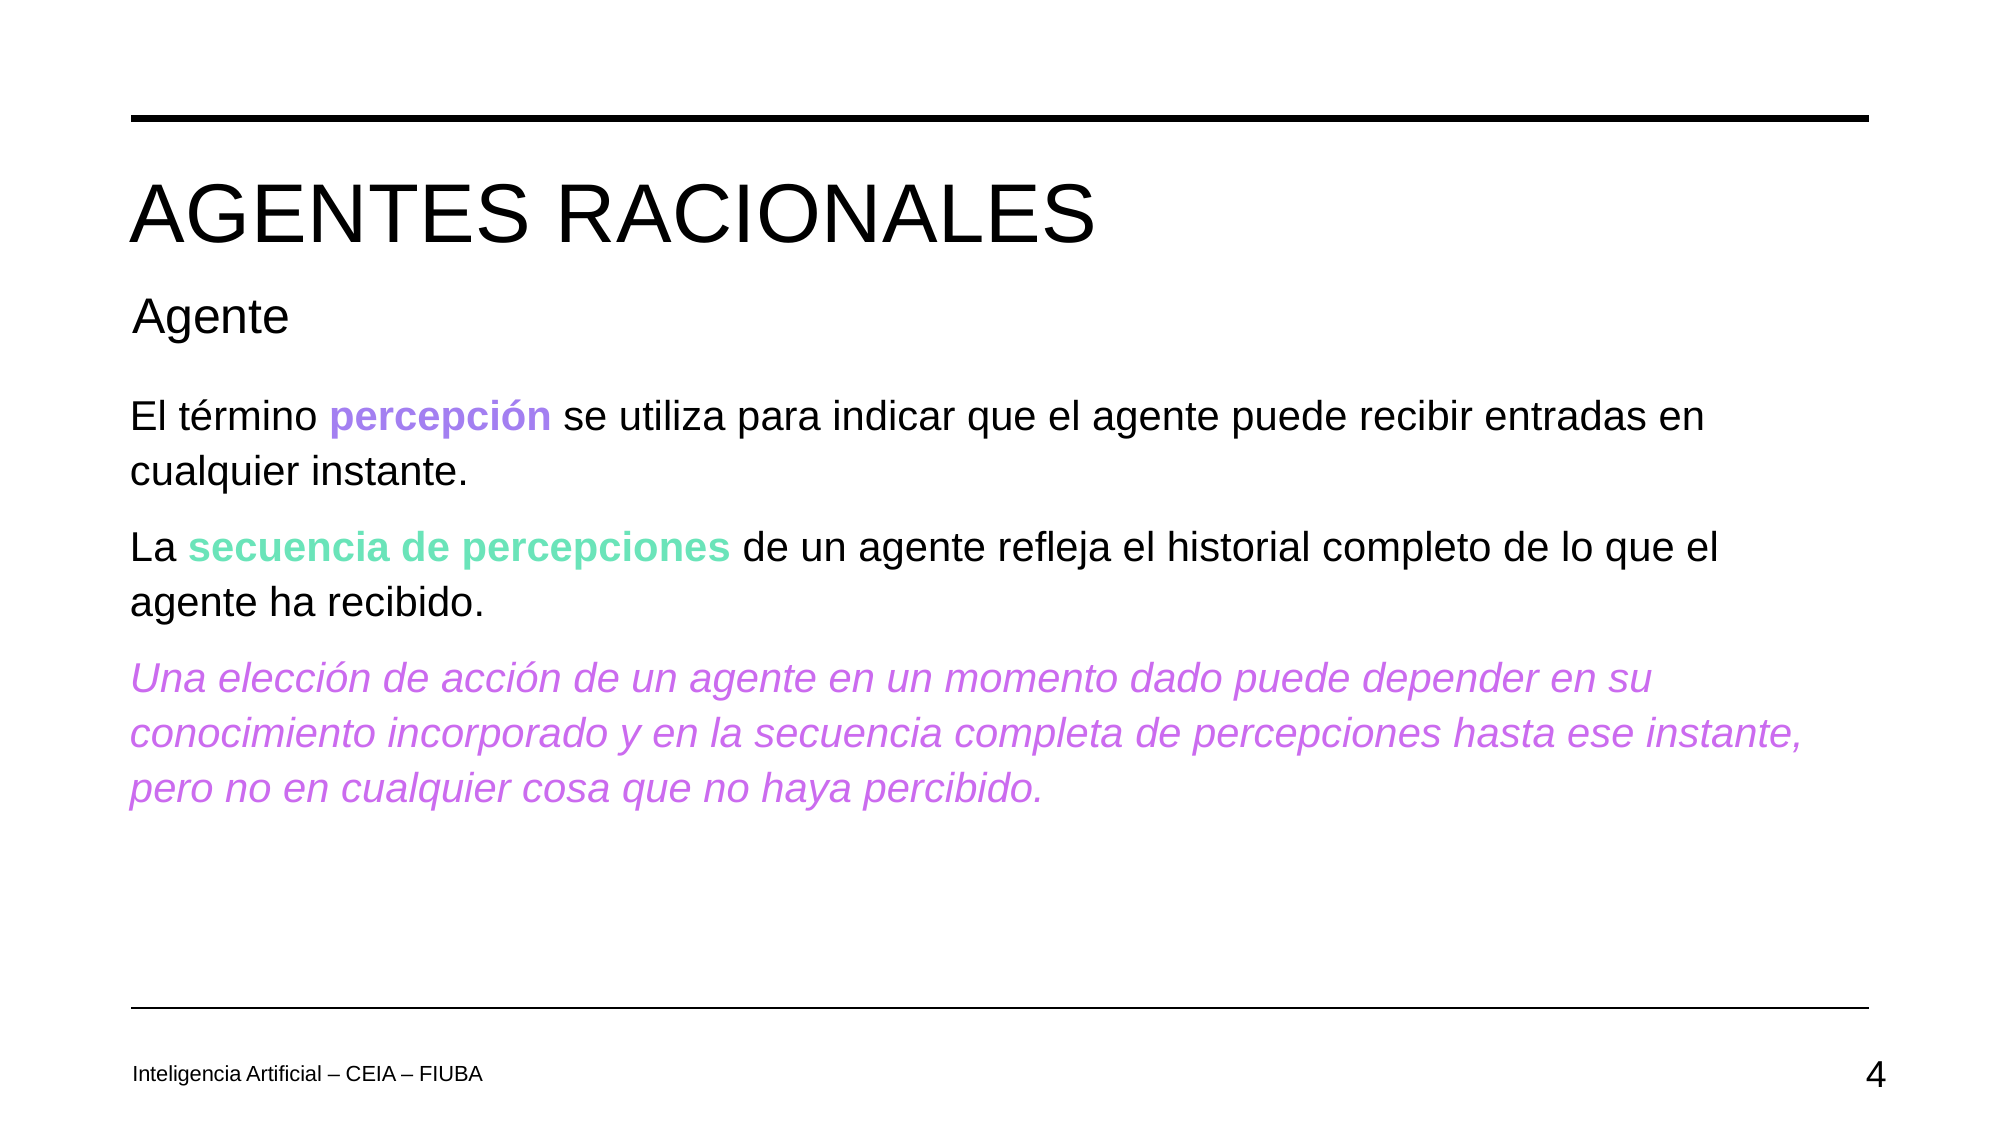

# Agentes Racionales
Agente
El término percepción se utiliza para indicar que el agente puede recibir entradas en cualquier instante.
La secuencia de percepciones de un agente refleja el historial completo de lo que el agente ha recibido.
Una elección de acción de un agente en un momento dado puede depender en su conocimiento incorporado y en la secuencia completa de percepciones hasta ese instante, pero no en cualquier cosa que no haya percibido.

Inteligencia Artificial – CEIA – FIUBA
4